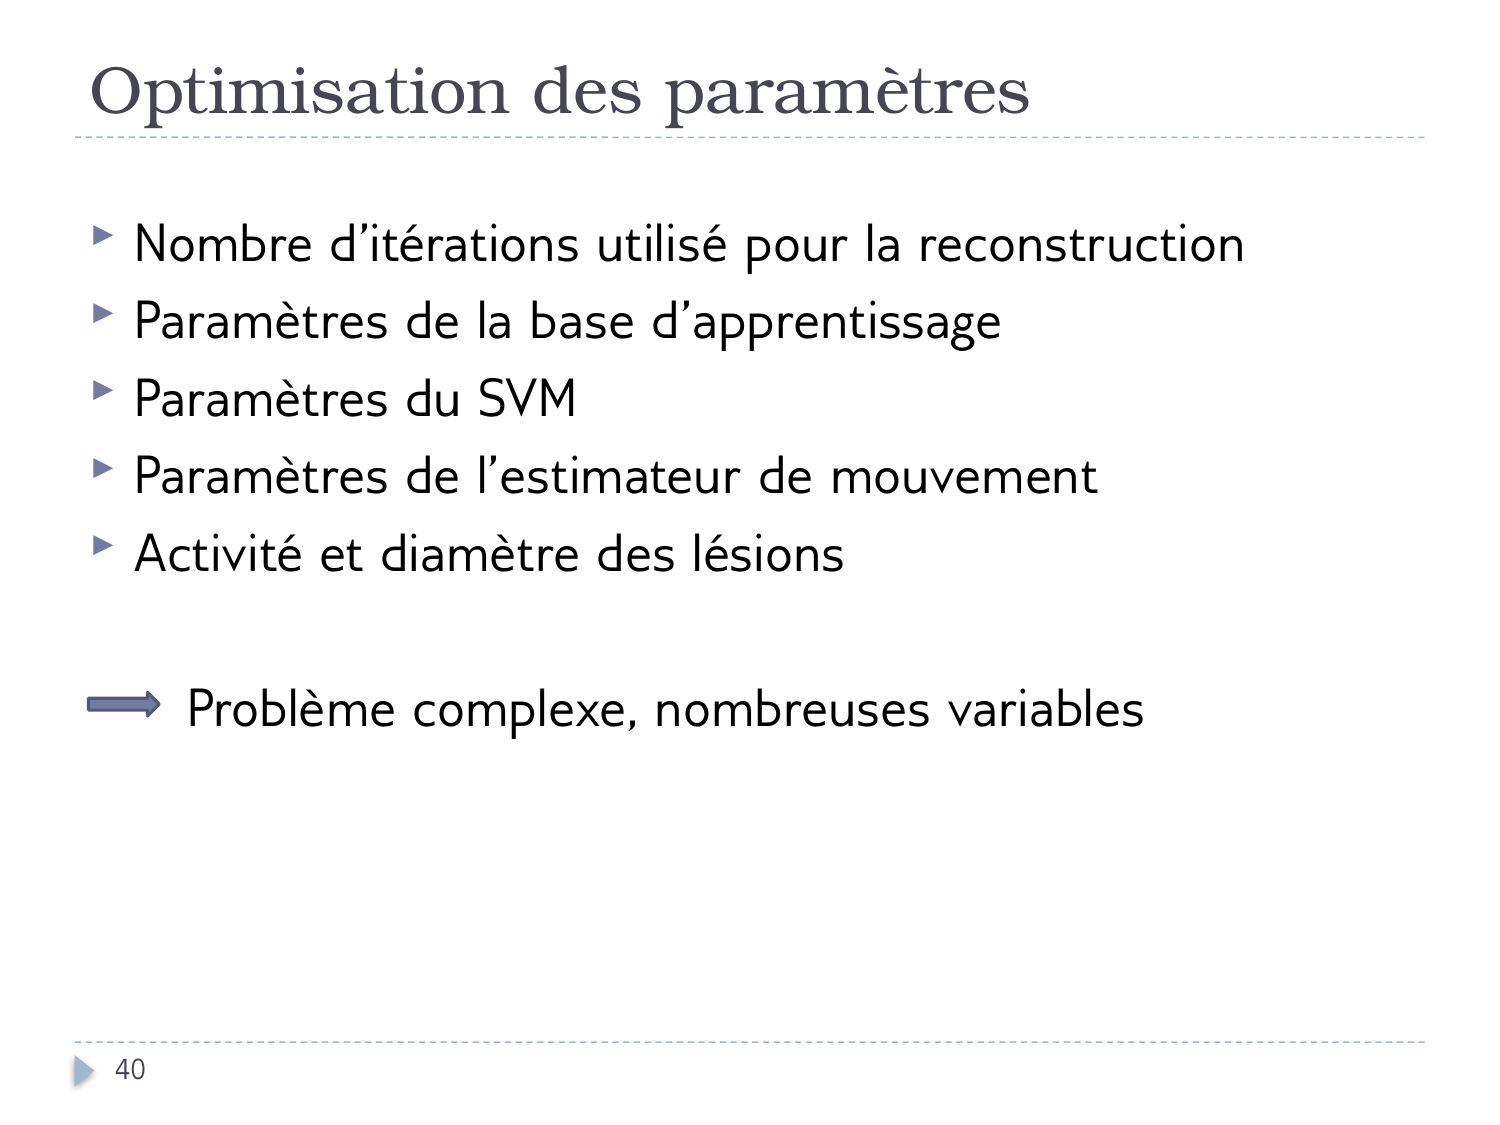

# Optimisation des paramètres
Nombre d’itérations utilisé pour la reconstruction
Paramètres de la base d’apprentissage
Paramètres du SVM
Paramètres de l’estimateur de mouvement
Activité et diamètre des lésions

      Problème complexe, nombreuses variables

40